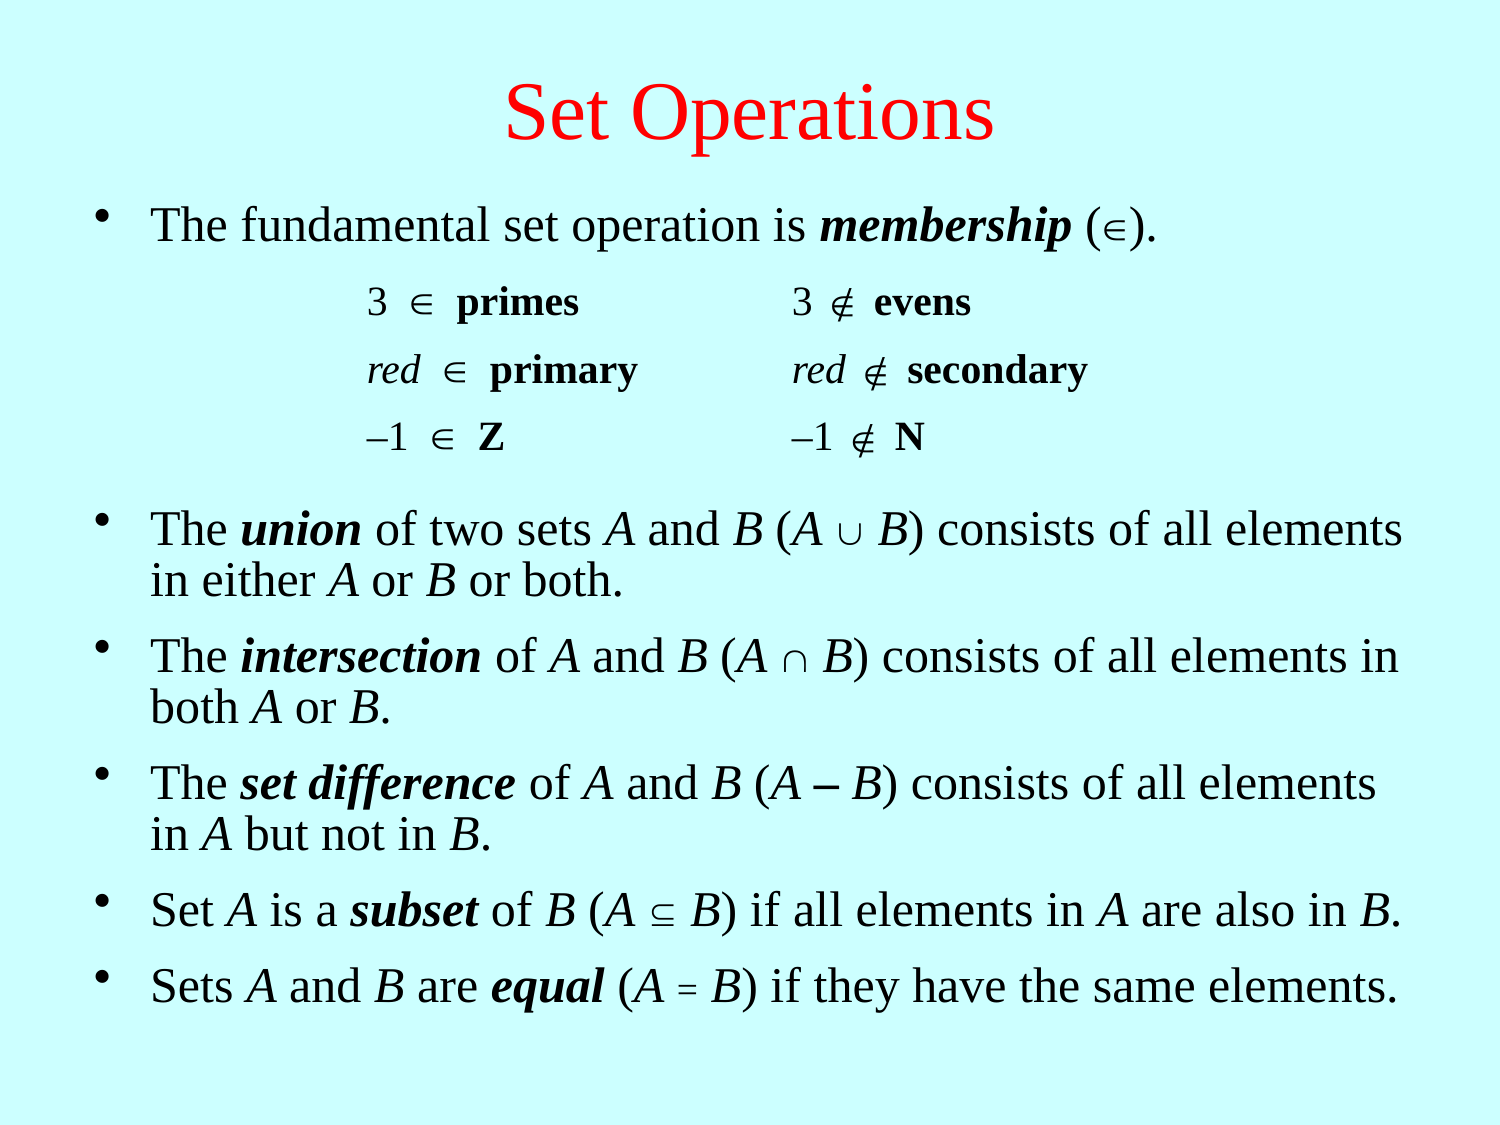

# Set Operations
The fundamental set operation is membership (∈).

The union of two sets A and B (A ∪ B) consists of all elements in either A or B or both.
The intersection of A and B (A ∩ B) consists of all elements in both A or B.
The set difference of A and B (A – B) consists of all elements in A but not in B.
Set A is a subset of B (A ⊆ B) if all elements in A are also in B.
Sets A and B are equal (A = B) if they have the same elements.
/
∈
3  ∈  primes
3      evens
/
∈
red  ∈  primary
red      secondary
/
∈
–1  ∈  Z
–1      N